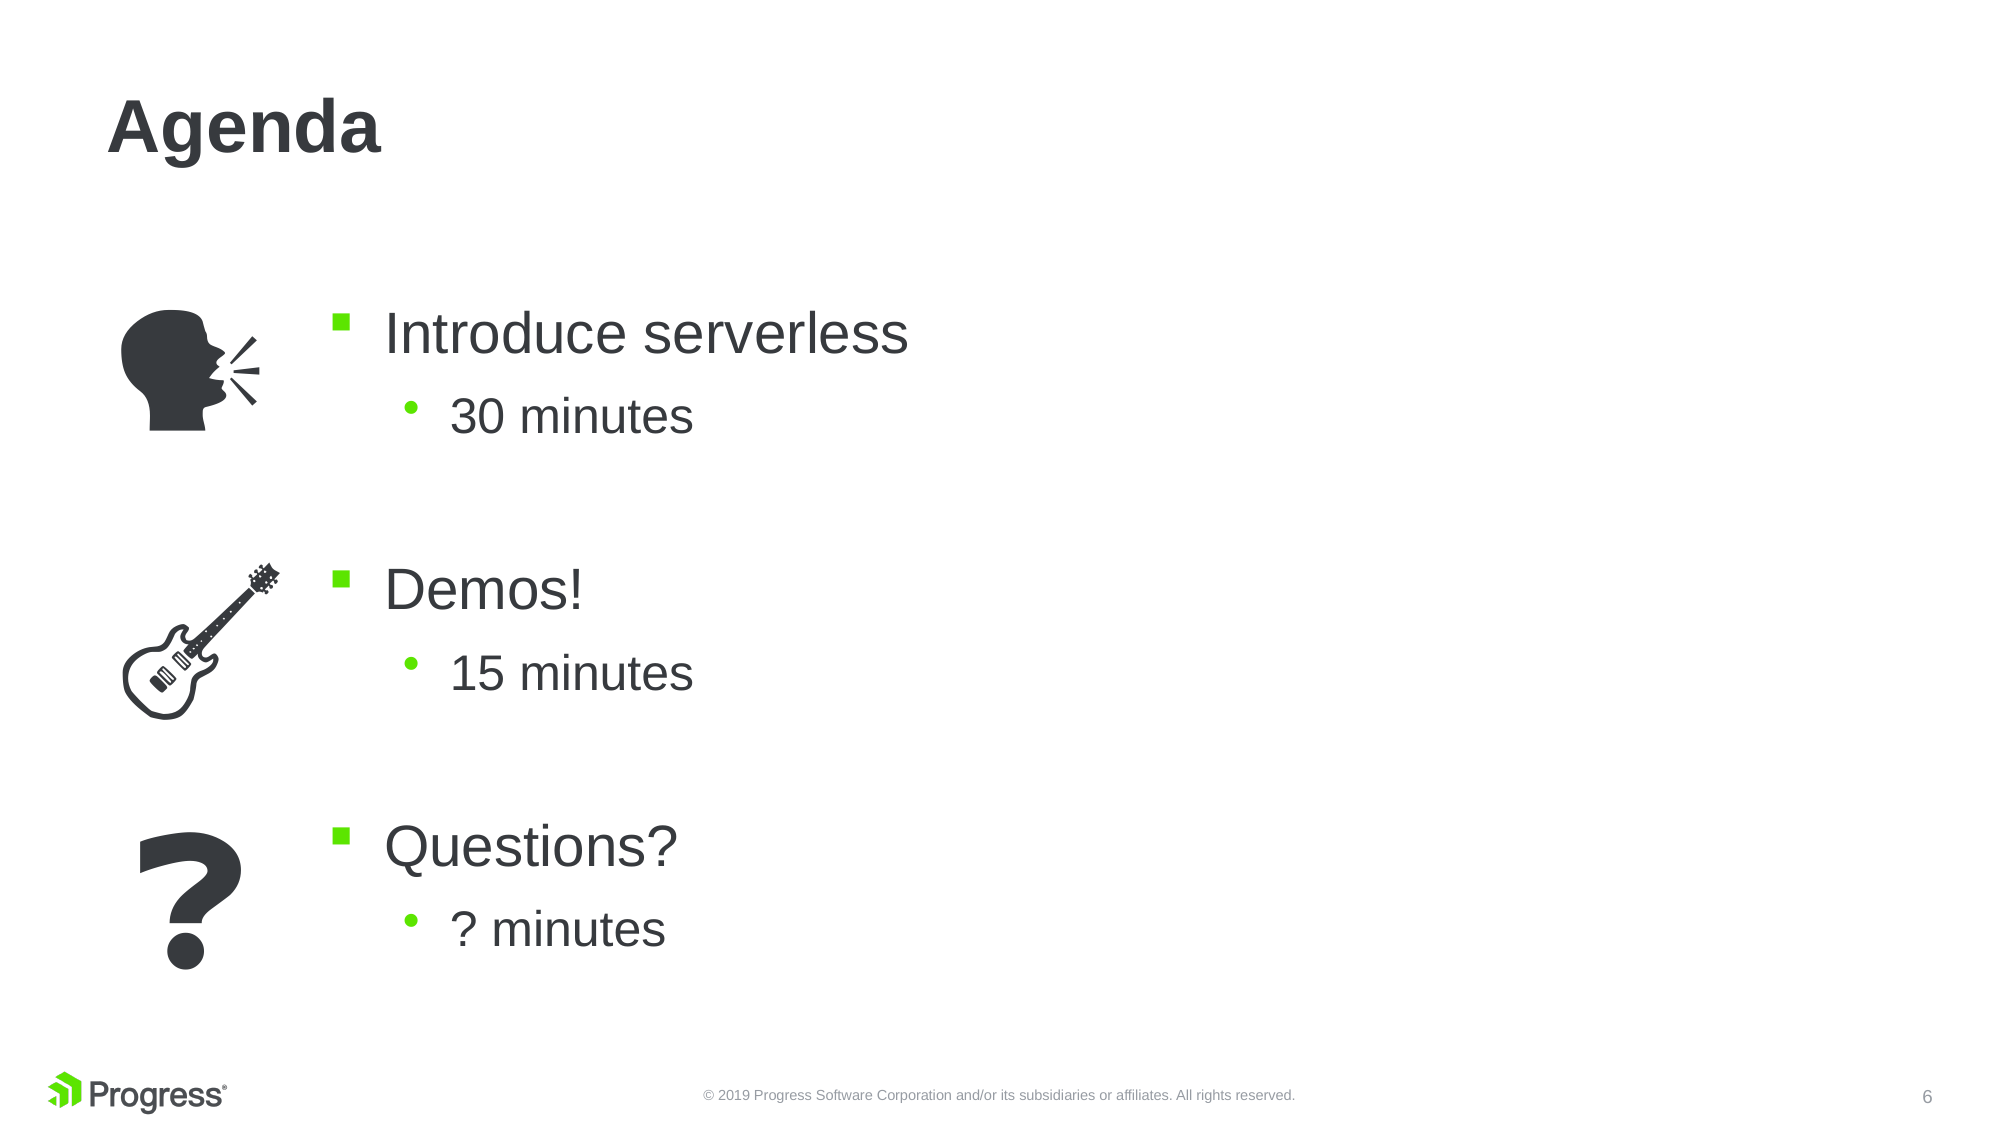

# Agenda

Introduce serverless
30 minutes

Demos!
15 minutes

Questions?
? minutes
🗣️
🎸
❓